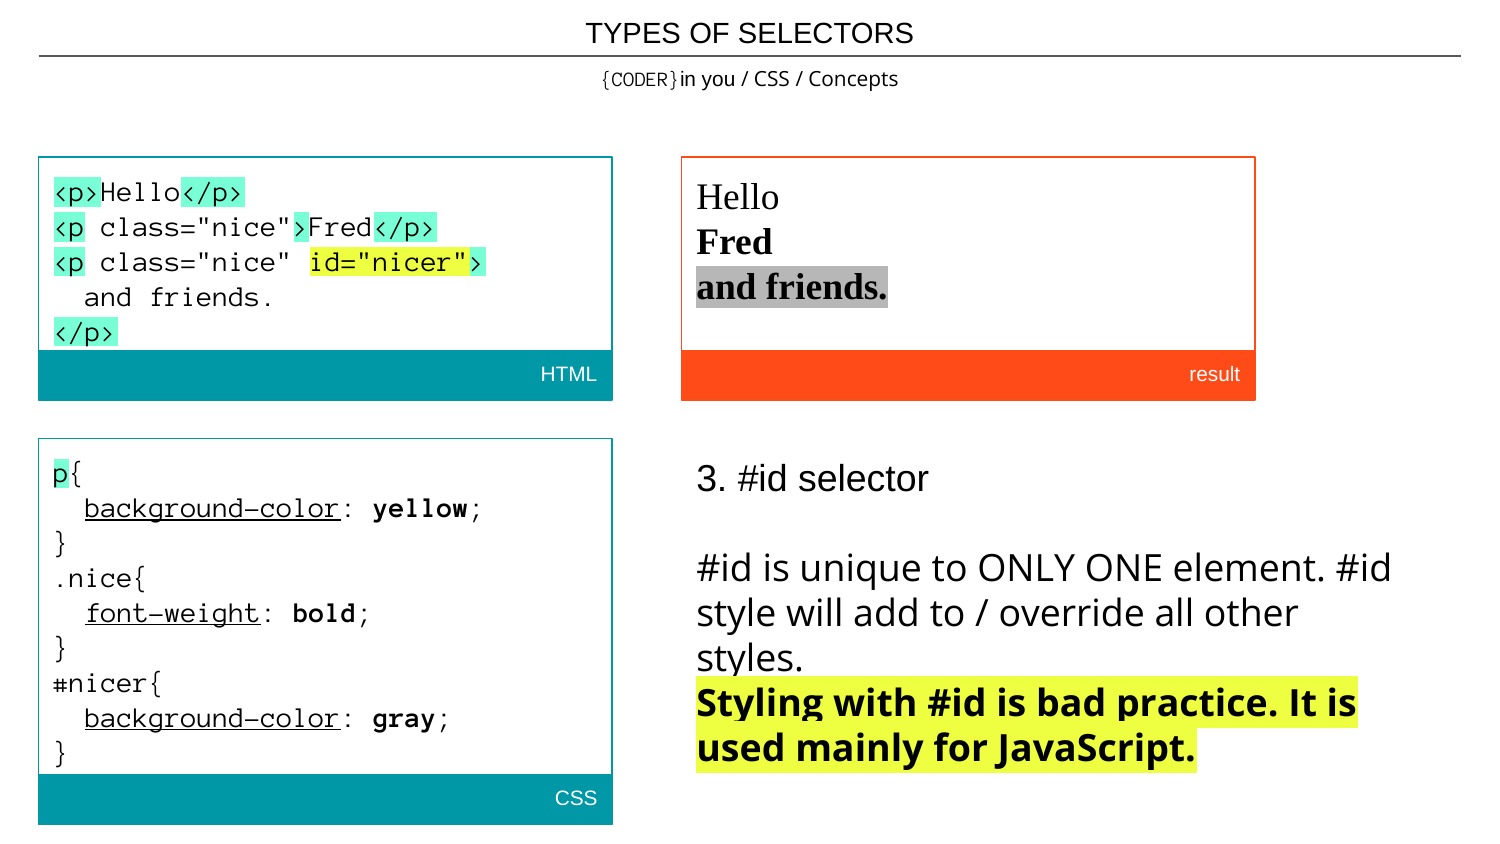

TYPES OF SELECTORS
{CODER}in you / CSS / Concepts
<p>Hello</p>
<p class="nice">Fred</p>
<p class="nice" id="nicer">
  and friends.
</p>
HTML
Hello
Fred
and friends.
result
p{
  background-color: yellow;
}
.nice{
  font-weight: bold;
}
#nicer{
  background-color: gray;
}
CSS
3. #id selector

#id is unique to ONLY ONE element. #id style will add to / override all other styles.
Styling with #id is bad practice. It is used mainly for JavaScript.